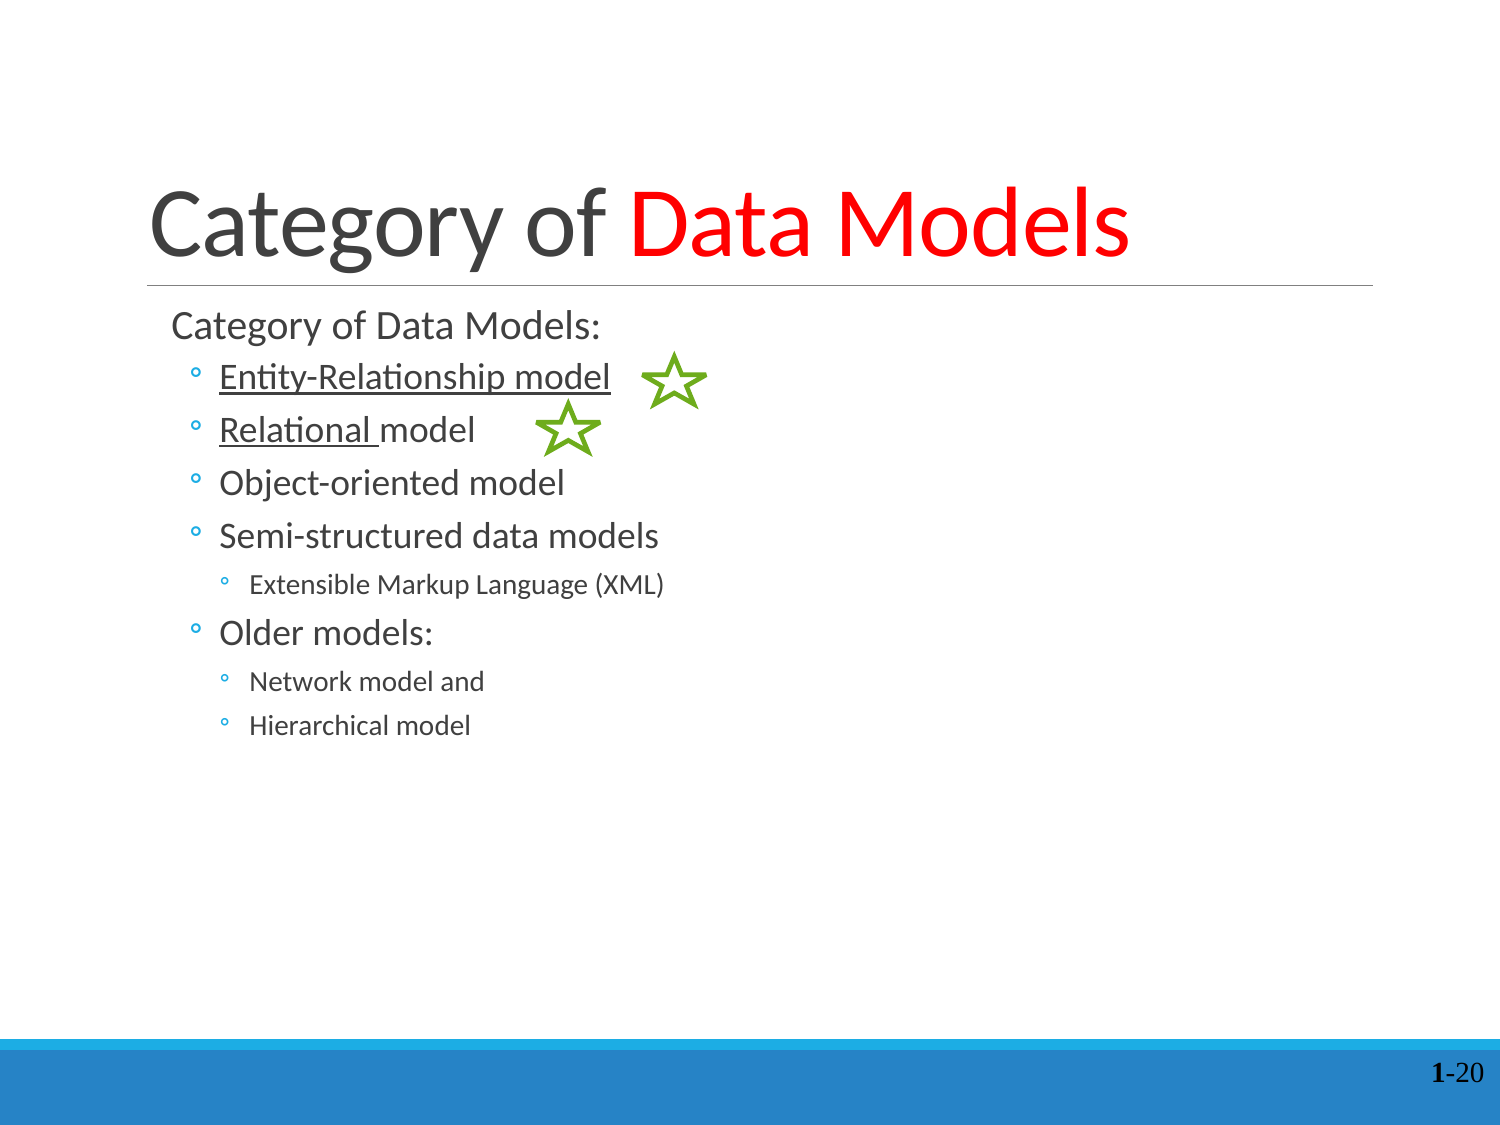

# Category of Data Models
Category of Data Models:
Entity-Relationship model
Relational model
Object-oriented model
Semi-structured data models
Extensible Markup Language (XML)
Older models:
Network model and
Hierarchical model

1-20